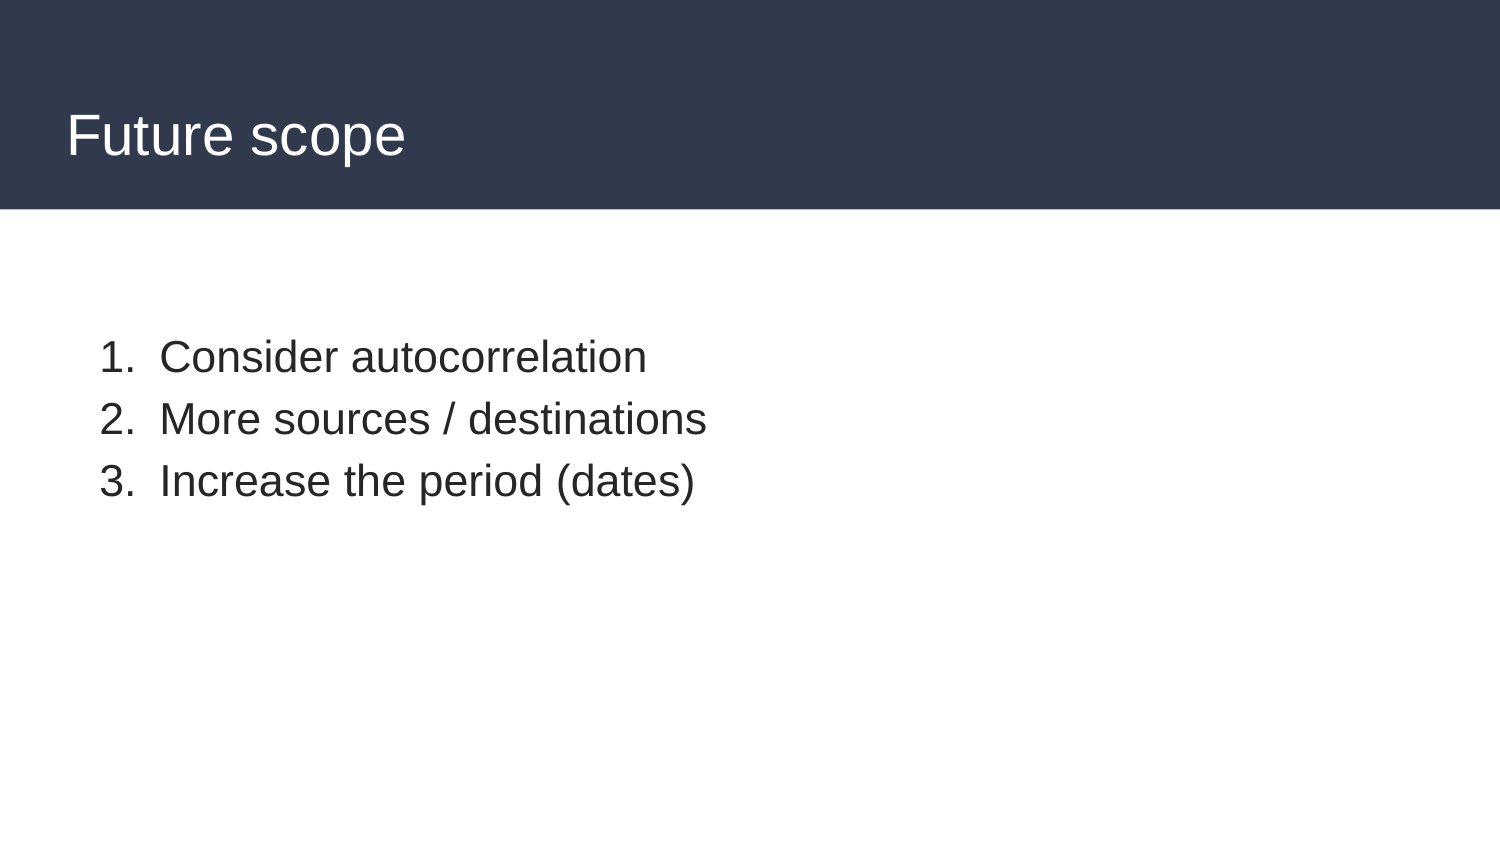

# Future scope

Consider autocorrelation
More sources / destinations
Increase the period (dates)